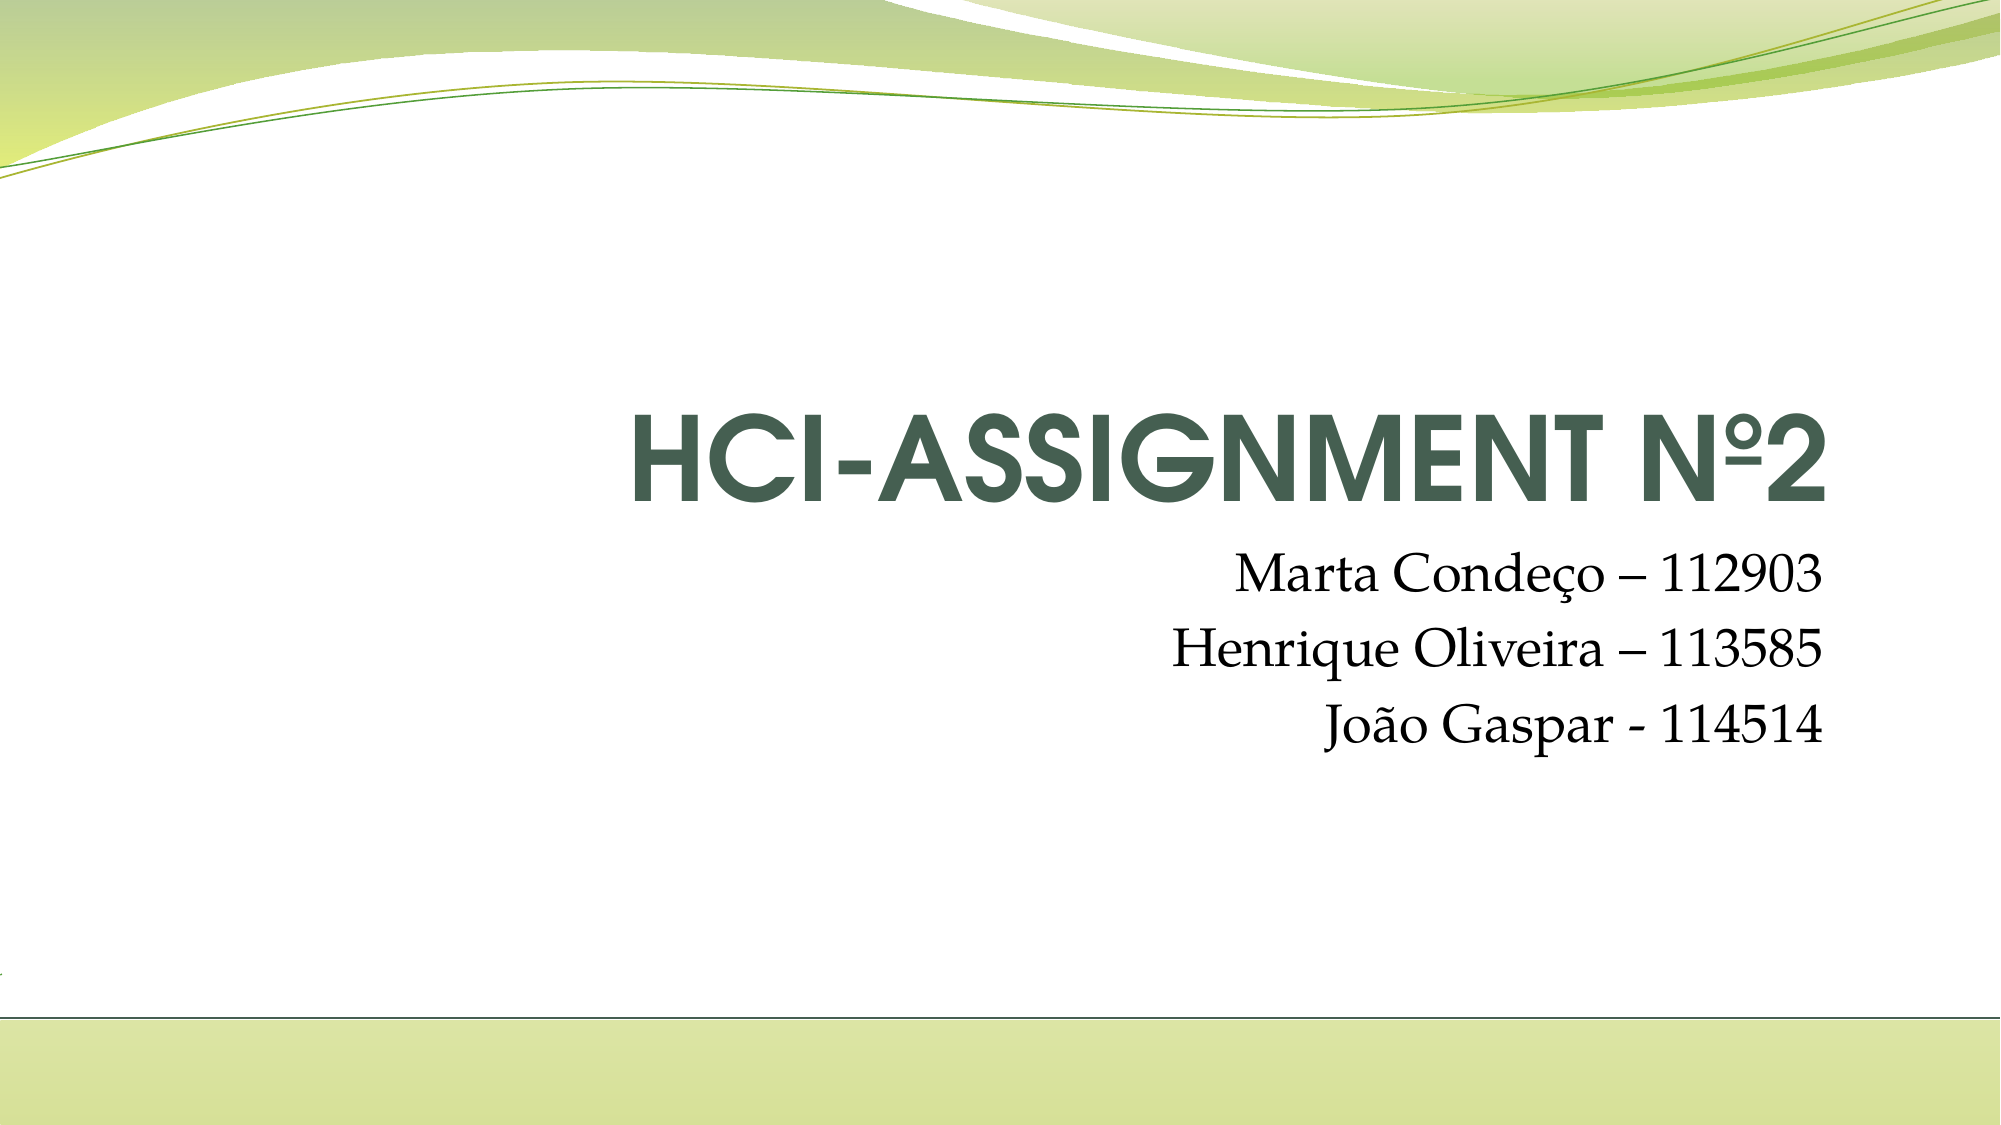

# HCI-ASSIGNMENT Nº2
Marta Condeço – 112903
Henrique Oliveira – 113585
João Gaspar - 114514